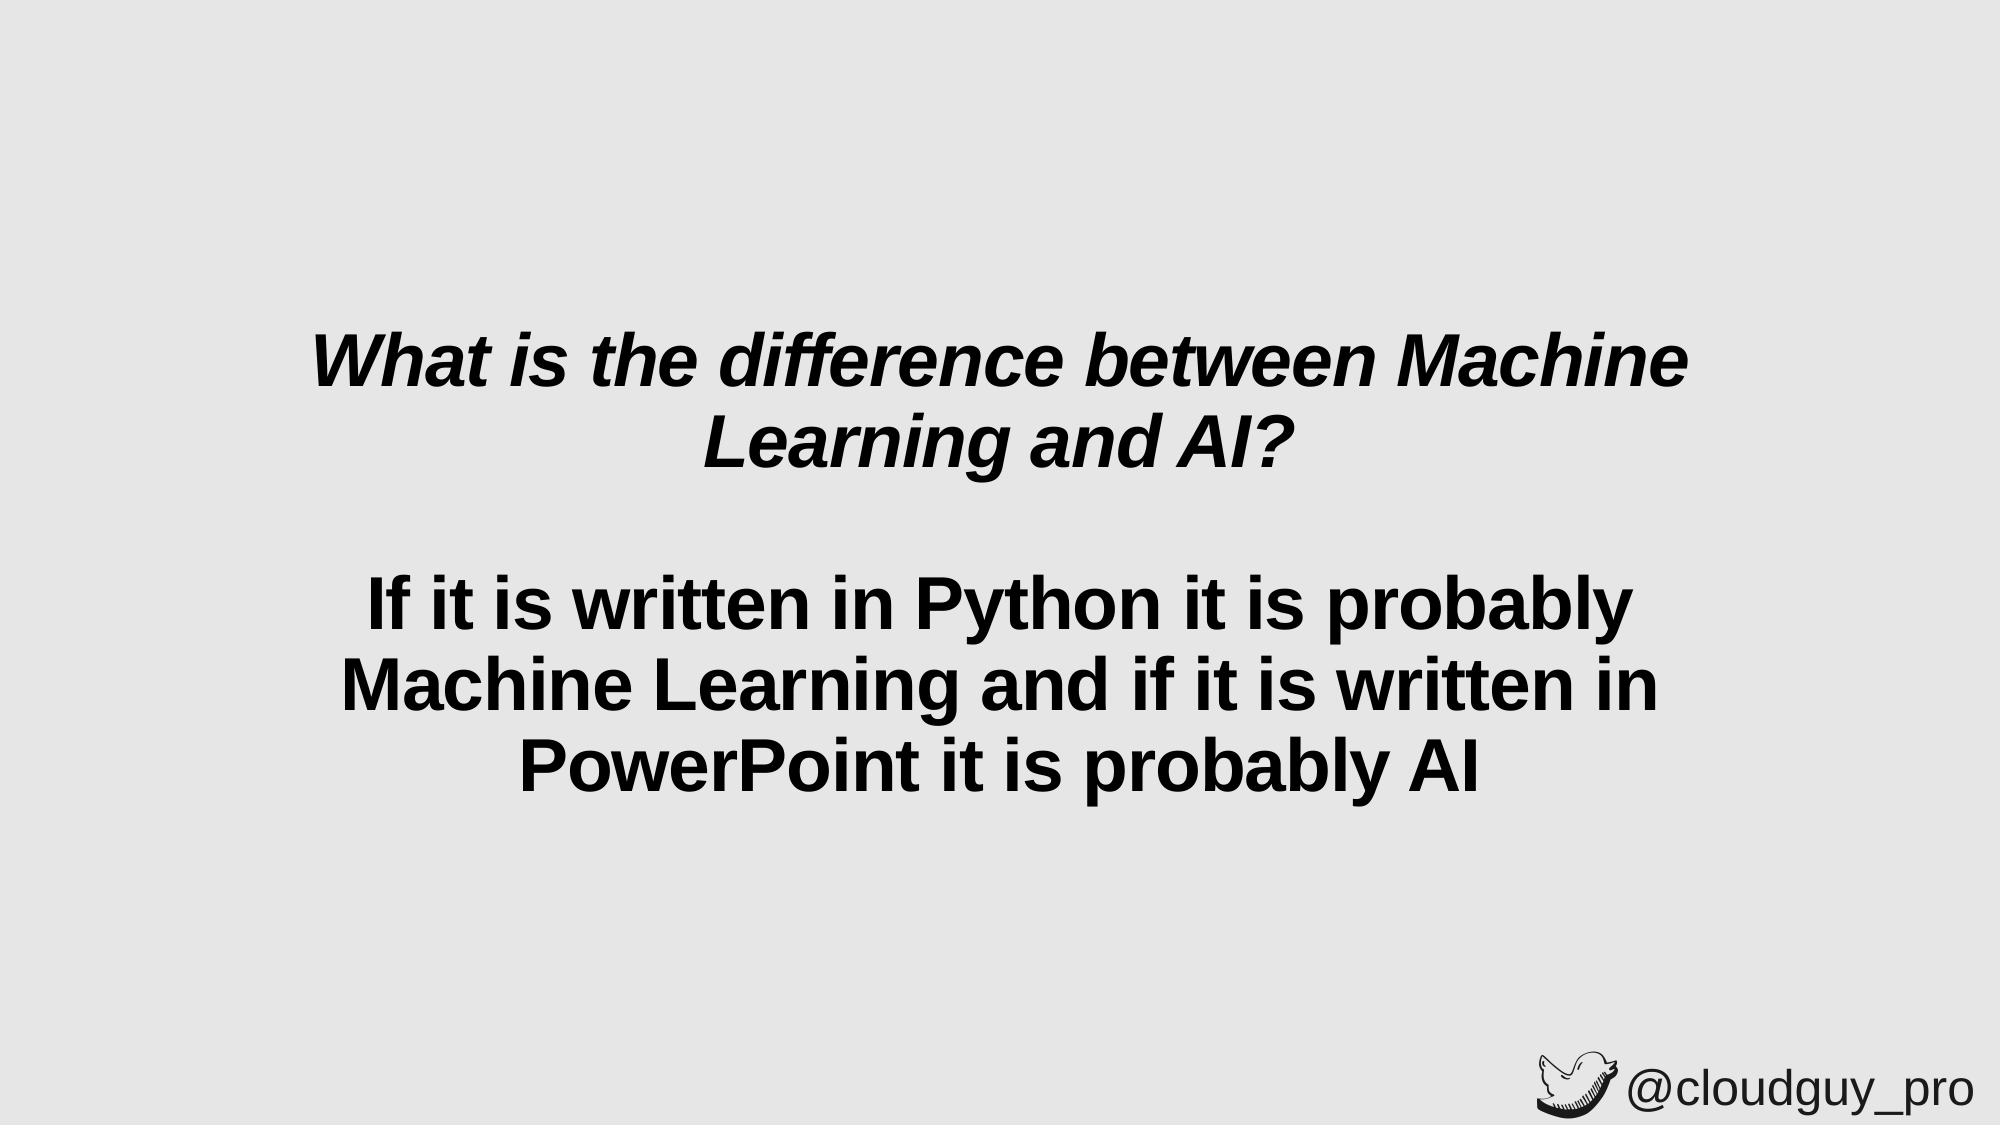

# What is the difference between Machine Learning and AI? If it is written in Python it is probably Machine Learning and if it is written in PowerPoint it is probably AI